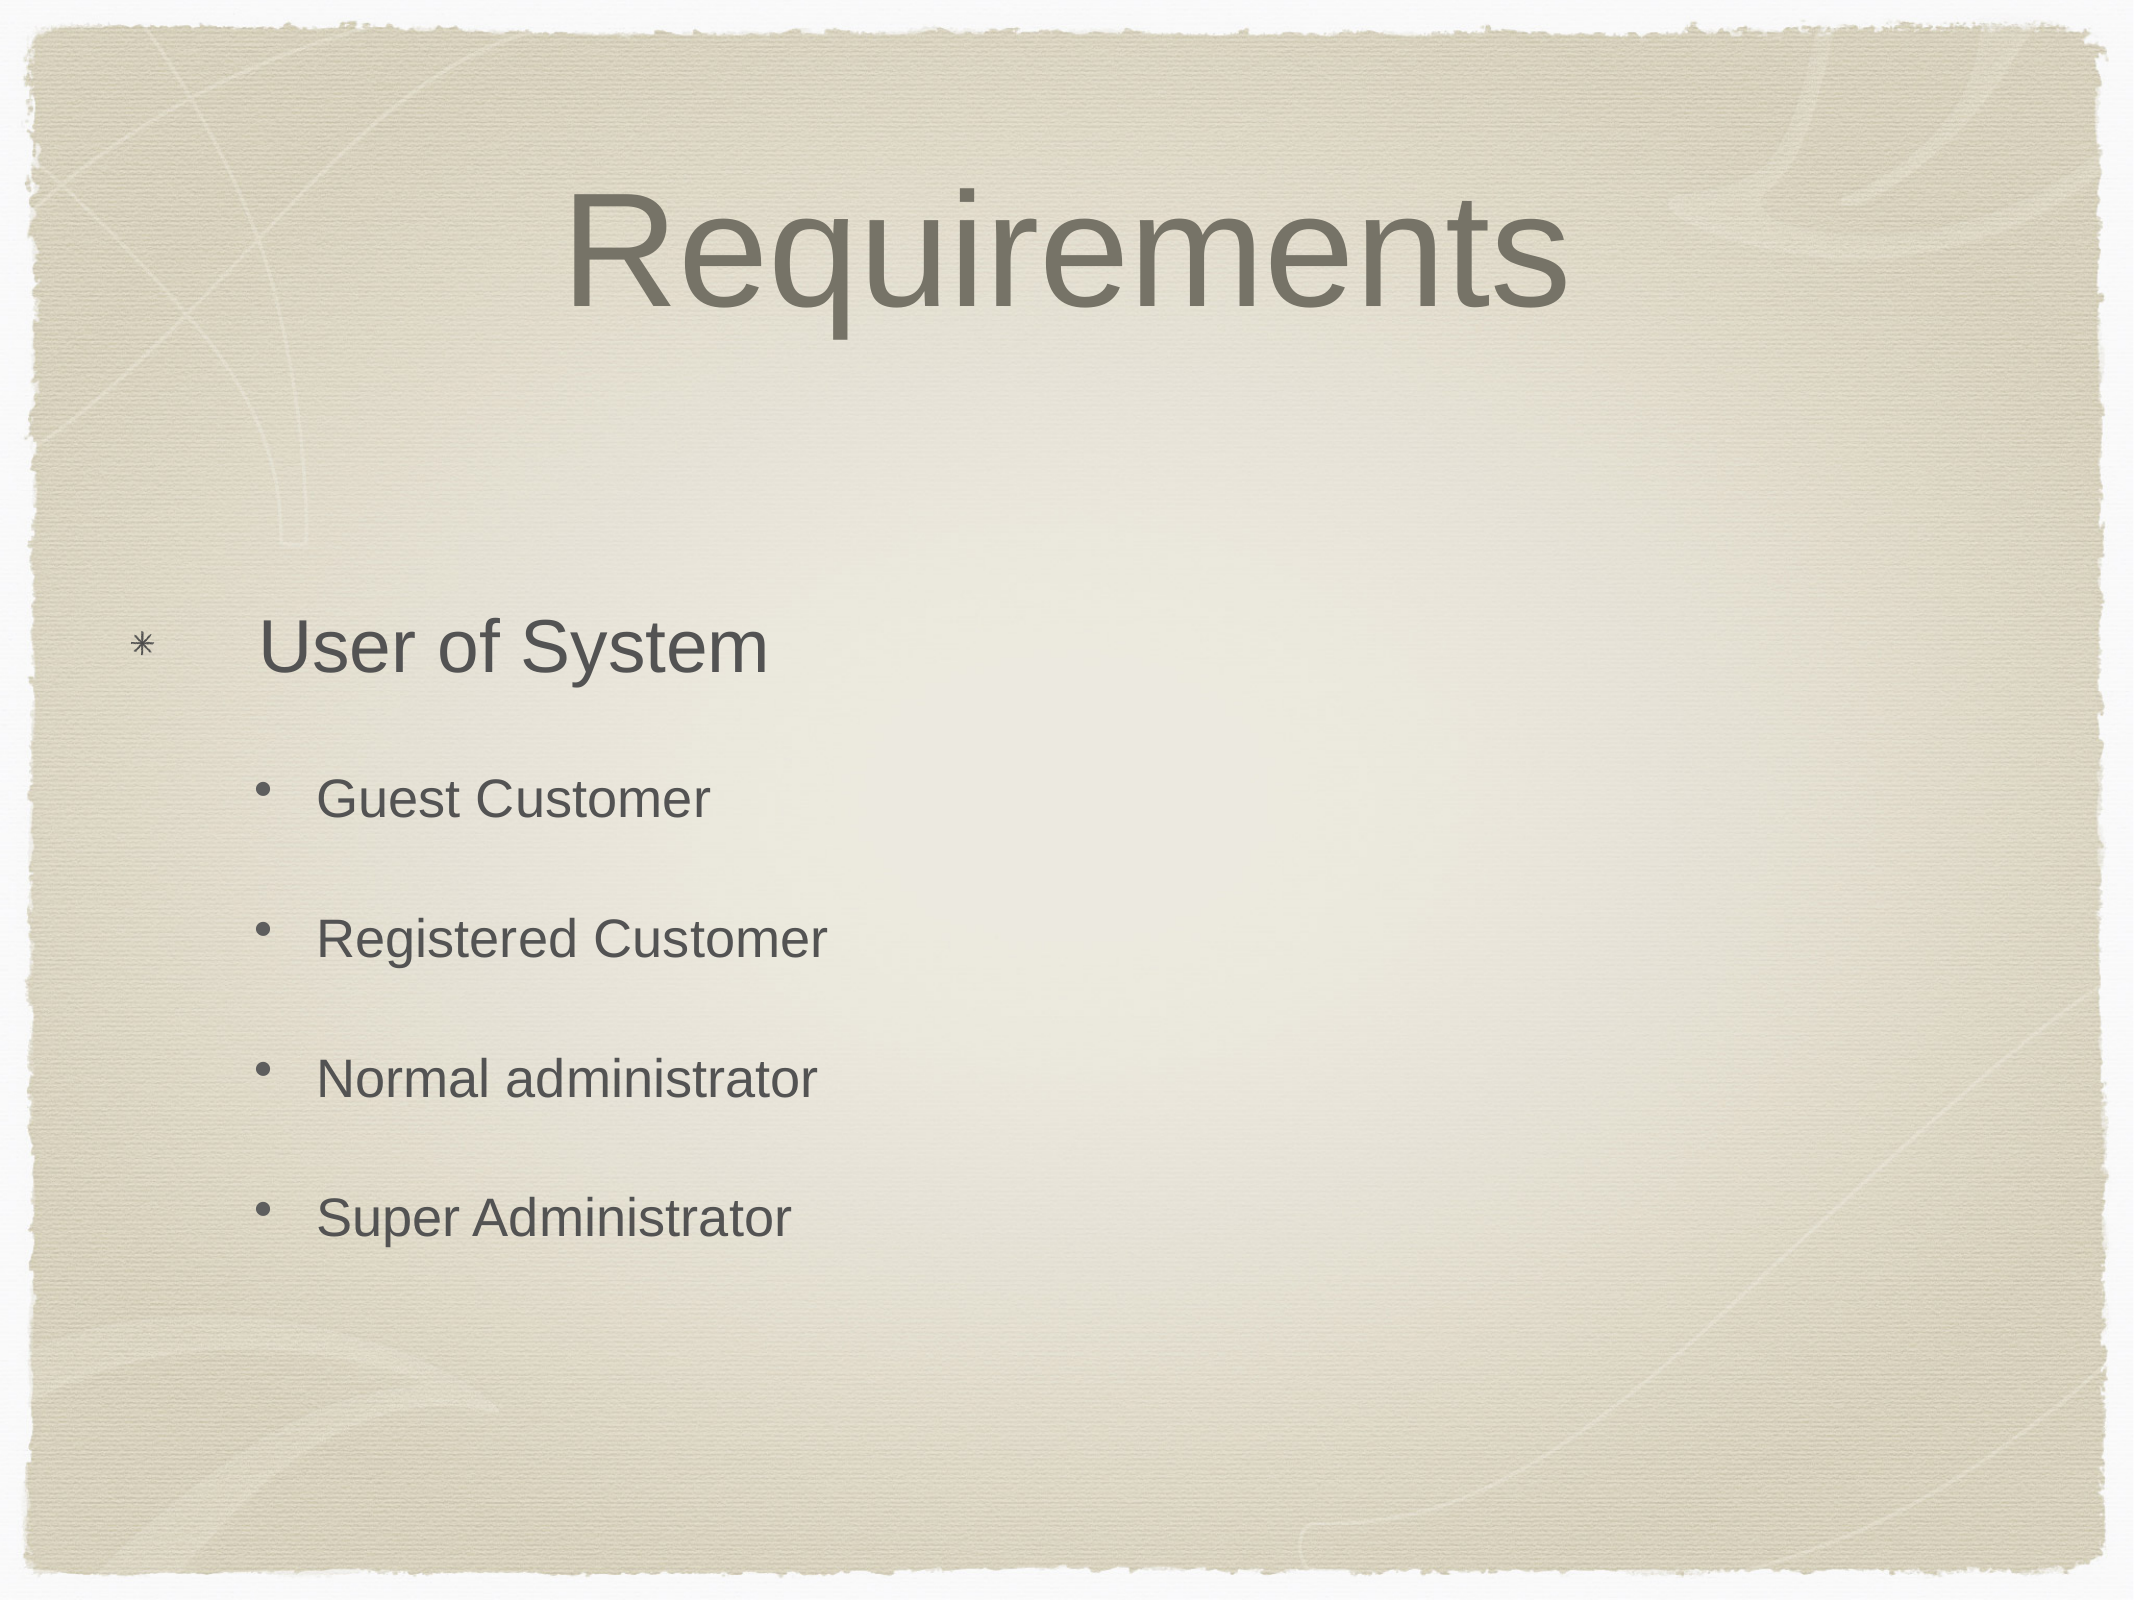

# Requirements
User of System
Guest Customer
Registered Customer
Normal administrator
Super Administrator